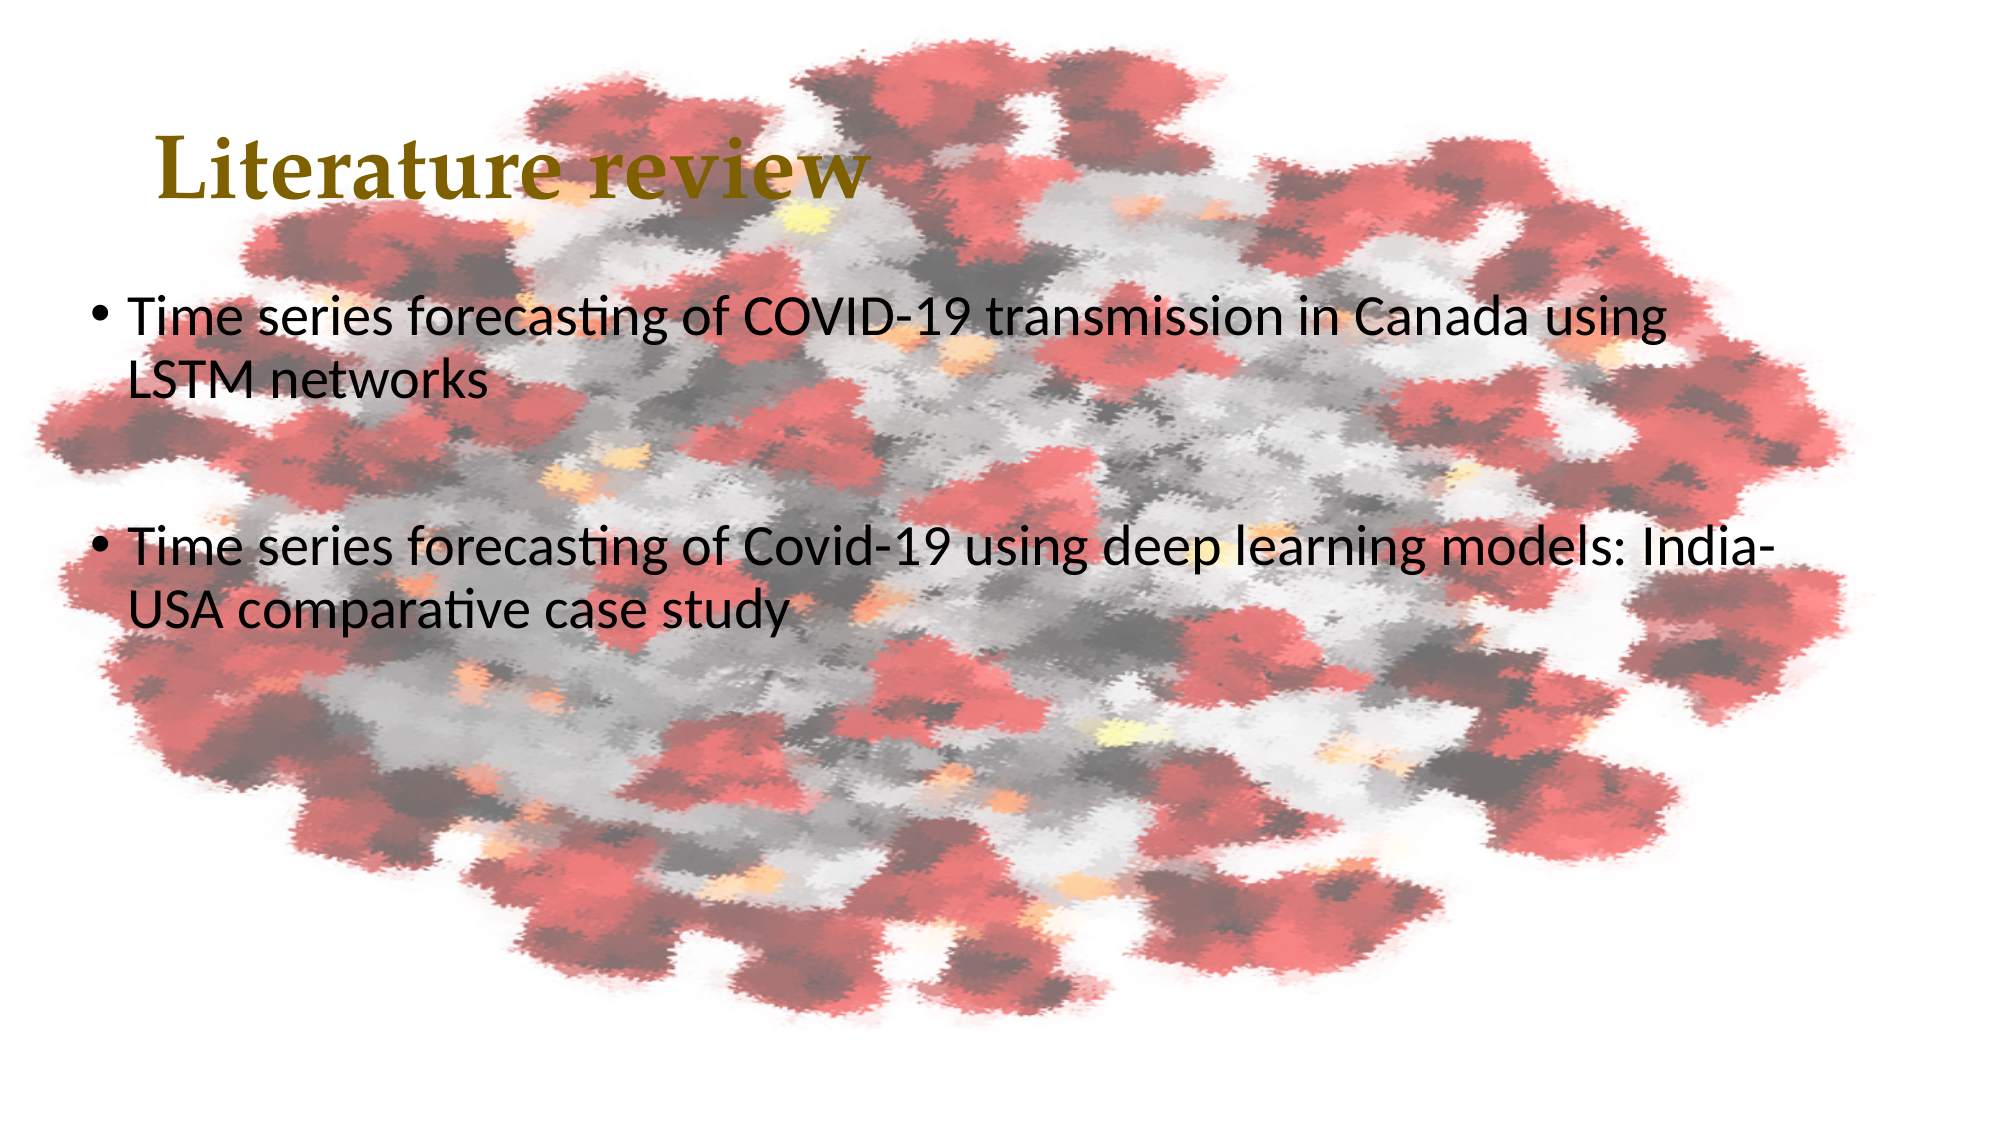

# Literature review
Time series forecasting of COVID-19 transmission in Canada using LSTM networks

Time series forecasting of Covid-19 using deep learning models: India-USA comparative case study